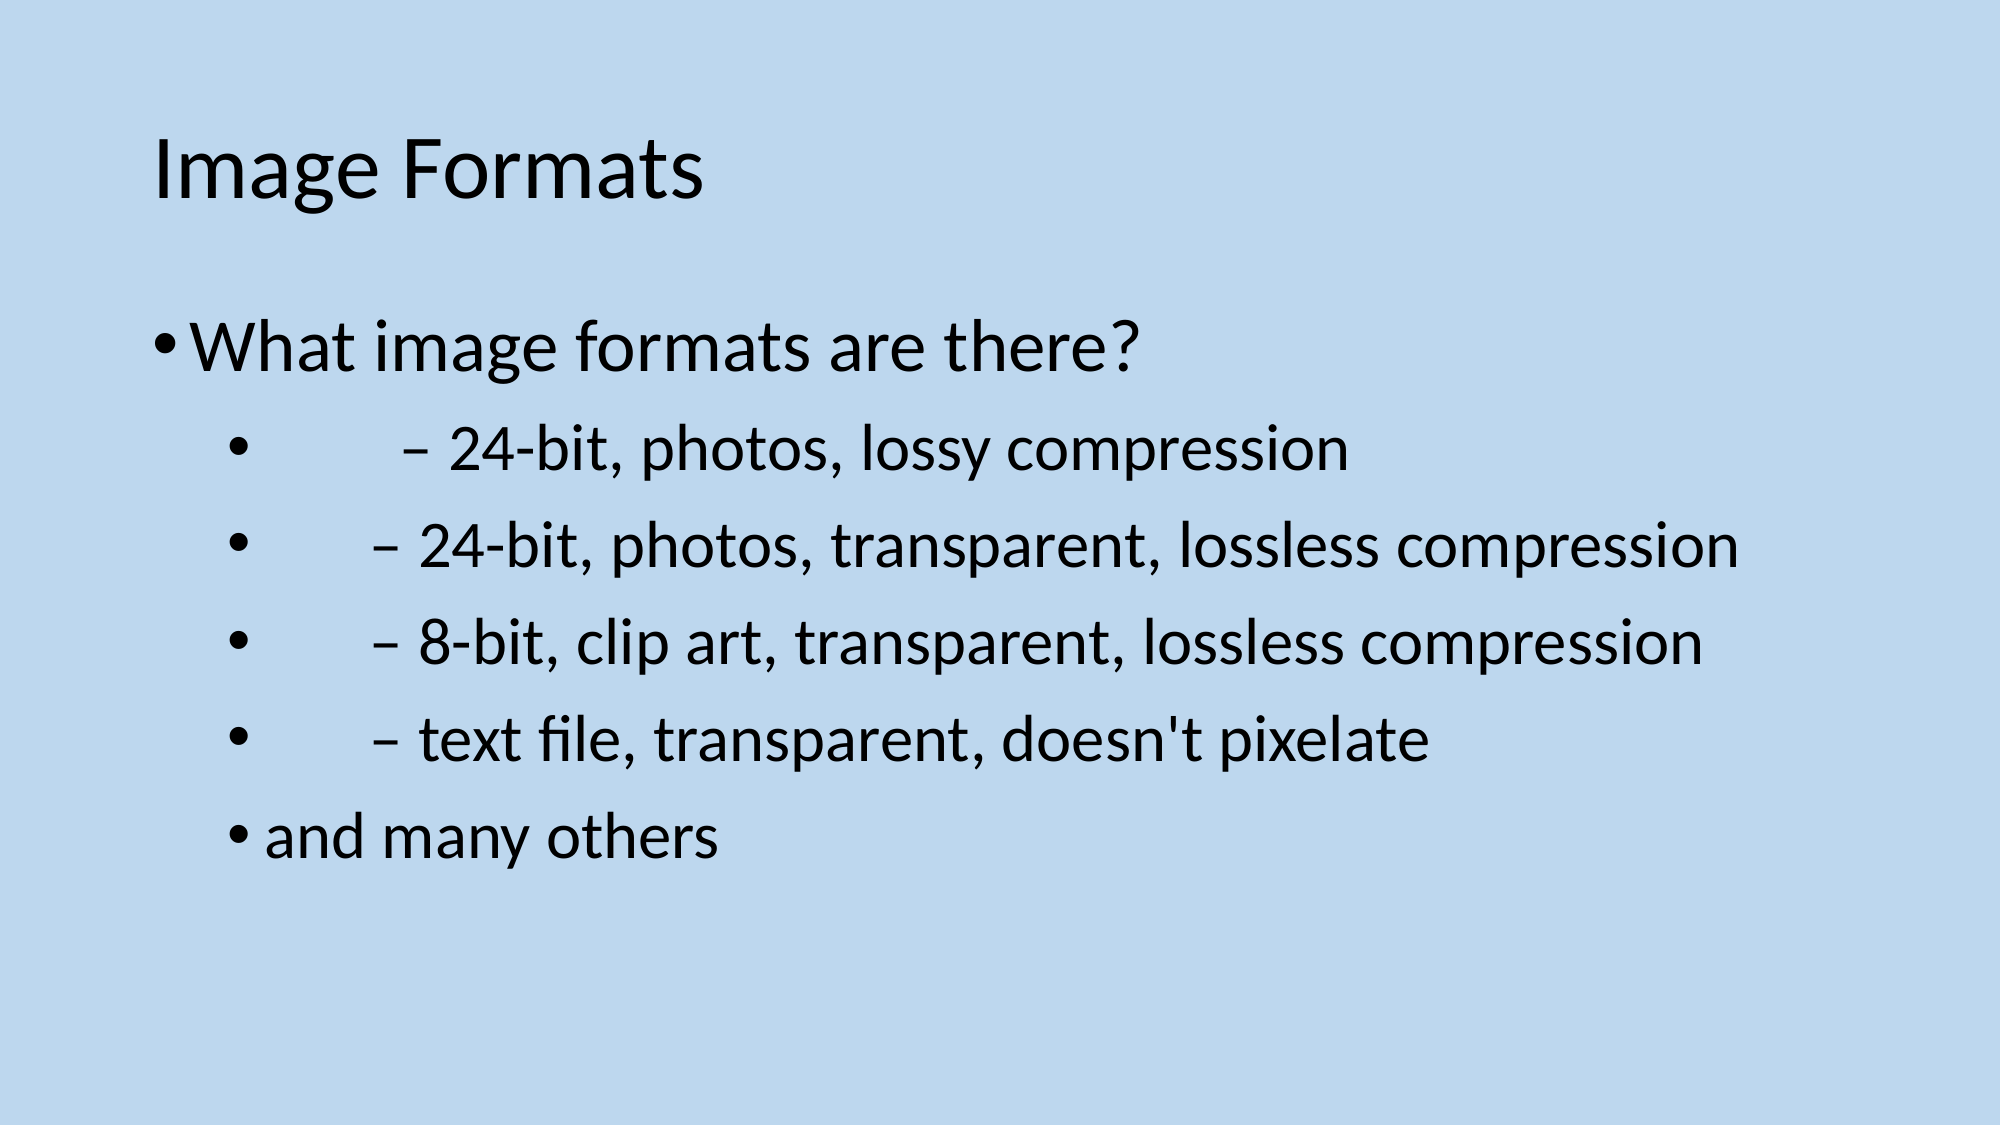

# Image Formats
What image formats are there?
         – 24-bit, photos, lossy compression
       – 24-bit, photos, transparent, lossless compression
       – 8-bit, clip art, transparent, lossless compression
       – text file, transparent, doesn't pixelate
and many others